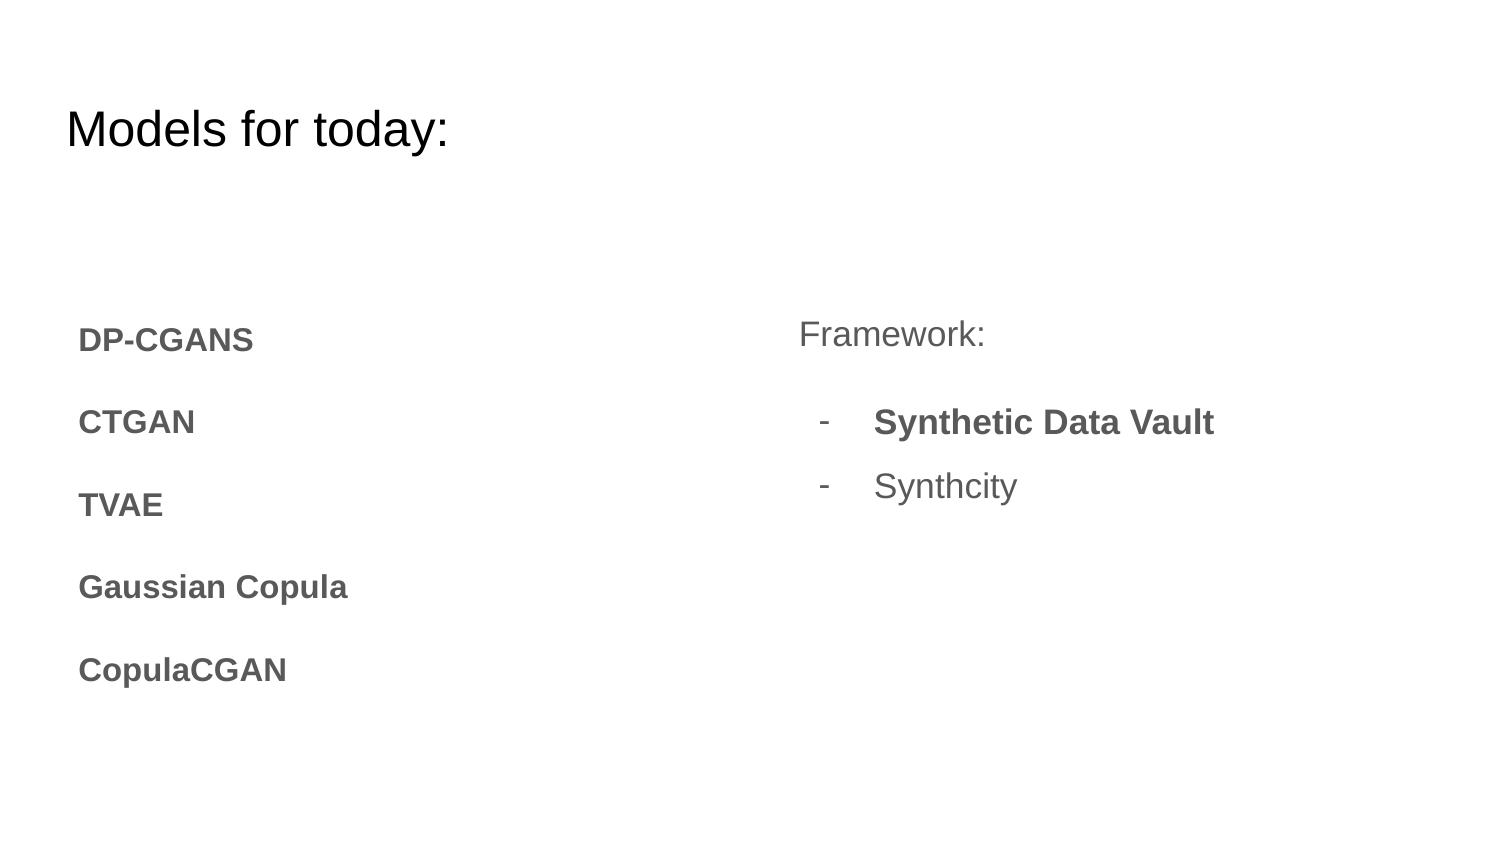

Models for today:

Framework:
Synthetic Data Vault
Synthcity

DP-CGANS
CTGAN
TVAE
Gaussian Copula
CopulaCGAN